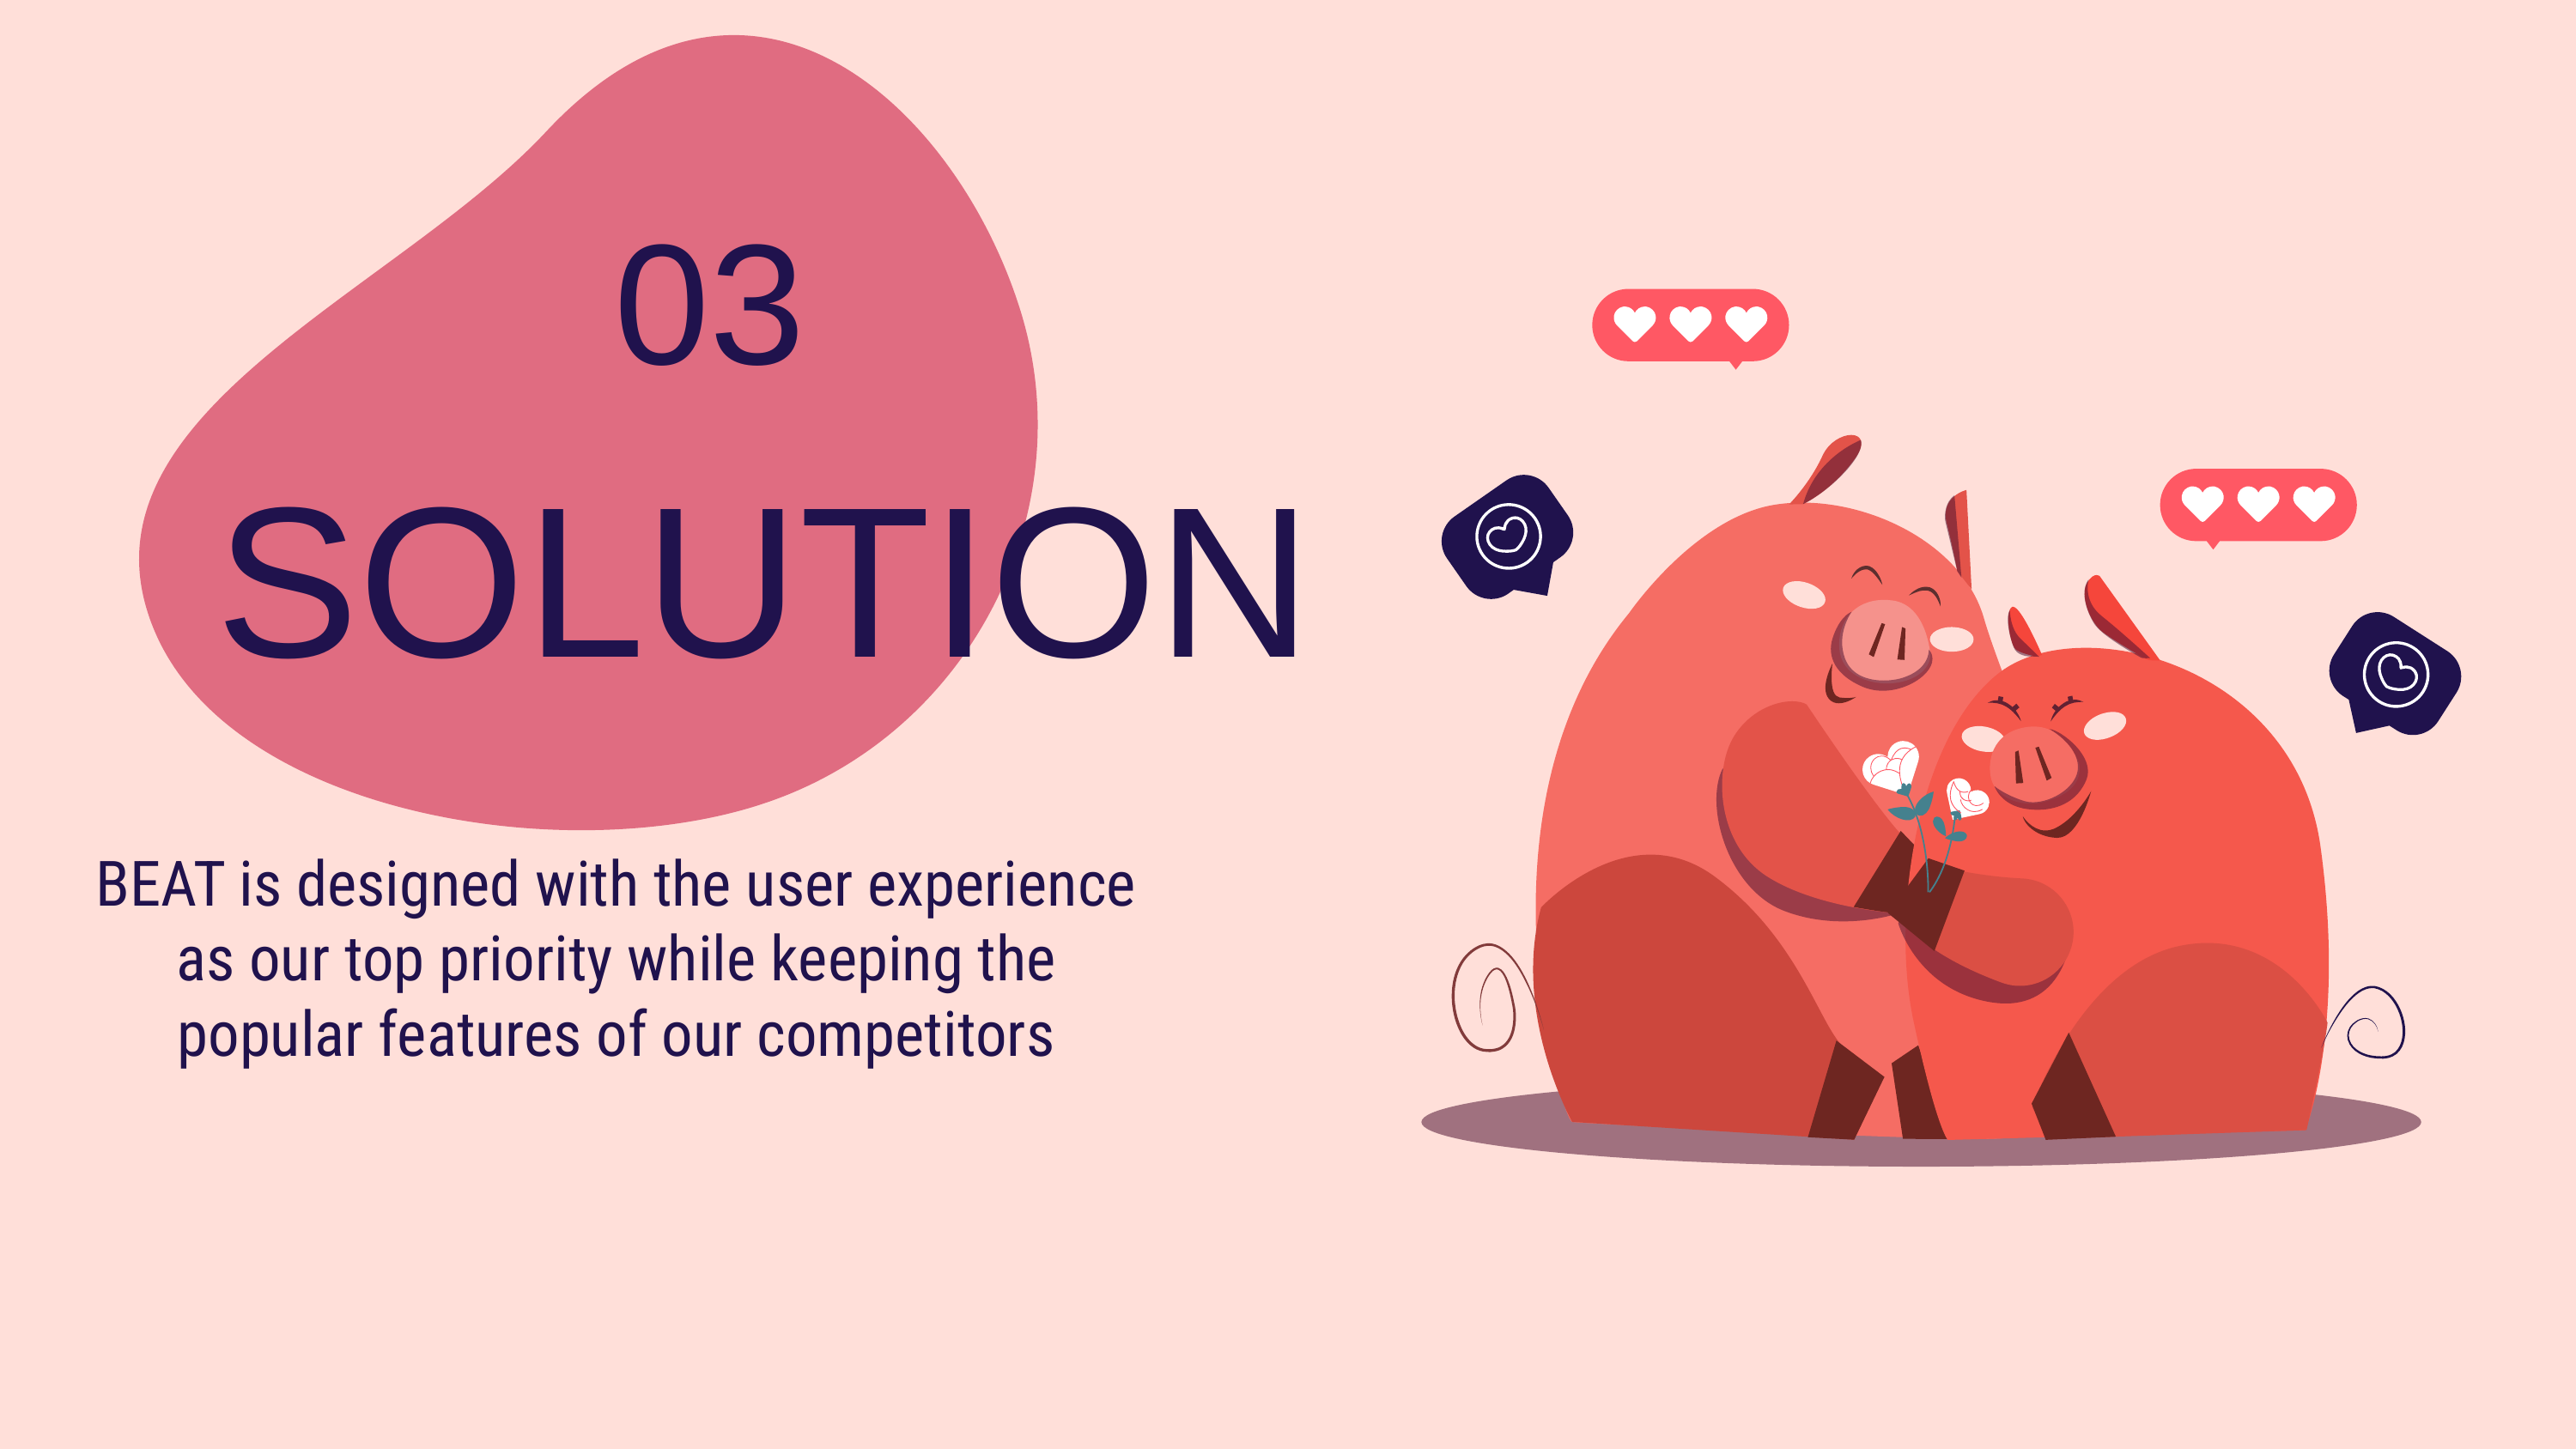

03

SOLUTION

BEAT is designed with the user experience as our top priority while keeping the popular features of our competitors